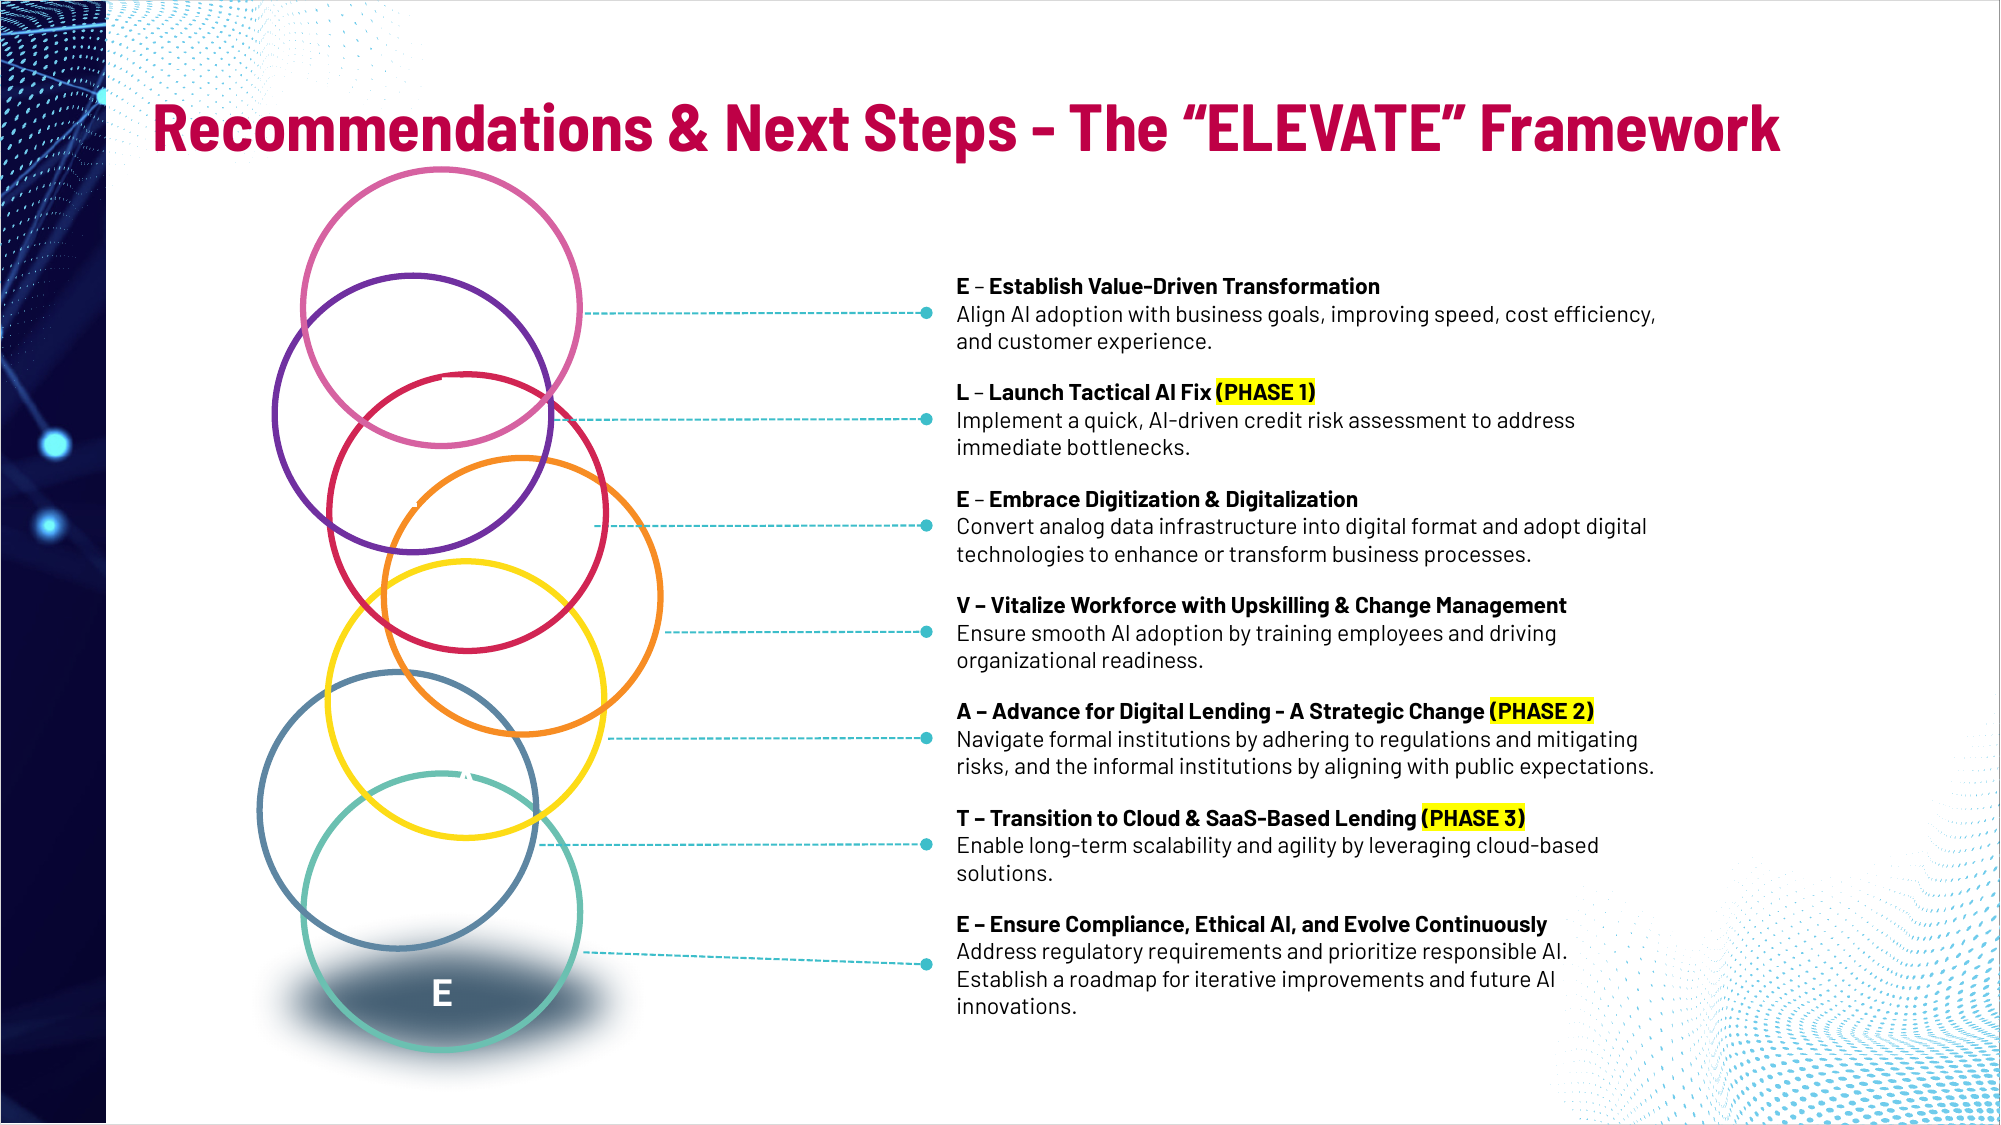

# Recommendations & Next Steps - The “ELEVATE” Framework

E
E – Establish Value-Driven Transformation
Align AI adoption with business goals, improving speed, cost efficiency, and customer experience.

L – Launch Tactical AI Fix (PHASE 1)
Implement a quick, AI-driven credit risk assessment to address immediate bottlenecks.
L

E – Embrace Digitization & Digitalization
Convert analog data infrastructure into digital format and adopt digital technologies to enhance or transform business processes.
E

V – Vitalize Workforce with Upskilling & Change Management
Ensure smooth AI adoption by training employees and driving organizational readiness.
V

A – Advance for Digital Lending - A Strategic Change (PHASE 2)
Navigate formal institutions by adhering to regulations and mitigating risks, and the informal institutions by aligning with public expectations.
A

T – Transition to Cloud & SaaS-Based Lending (PHASE 3)
Enable long-term scalability and agility by leveraging cloud-based solutions.
T

E – Ensure Compliance, Ethical AI, and Evolve Continuously
Address regulatory requirements and prioritize responsible AI. Establish a roadmap for iterative improvements and future AI innovations.
E